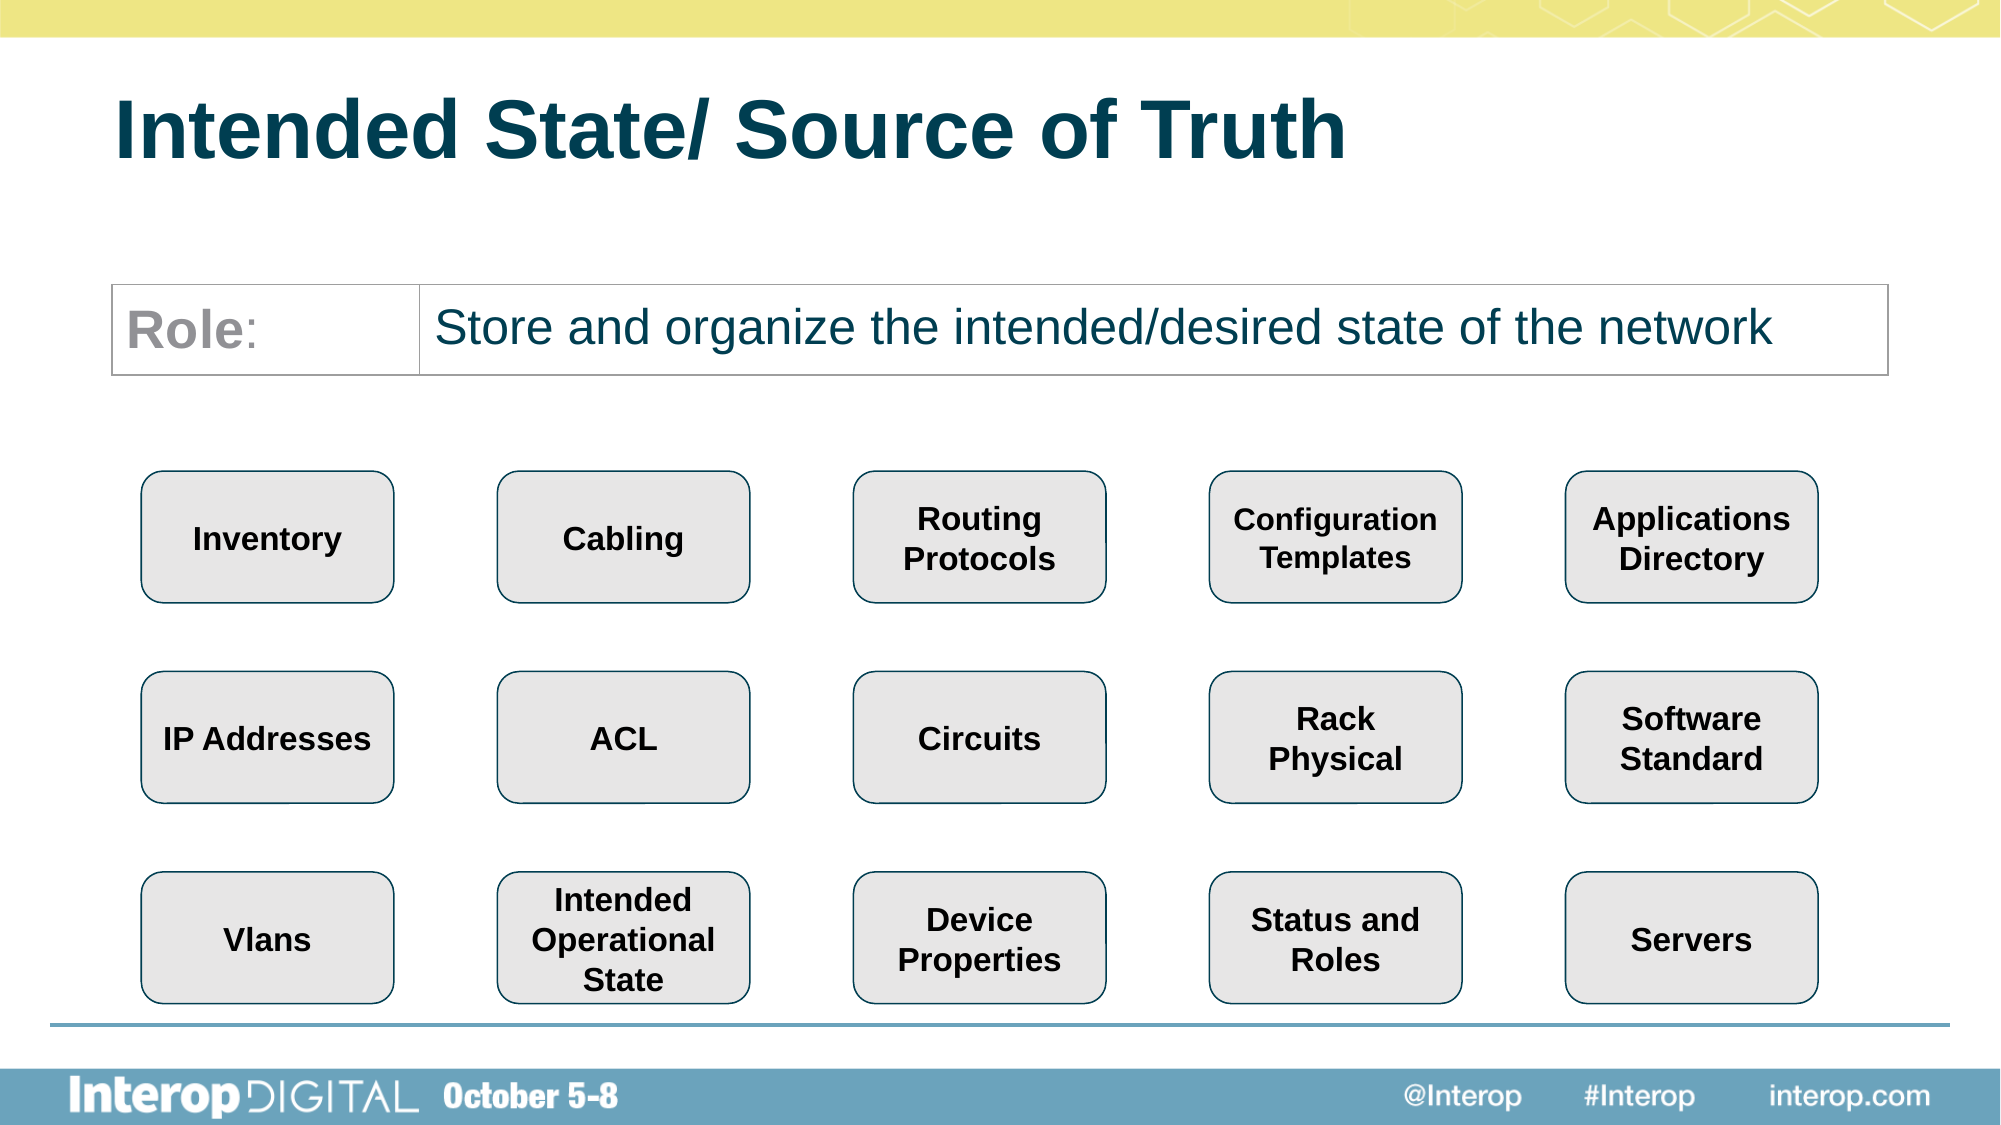

# Intended State/ Source of Truth
| Role: | Store and organize the intended/desired state of the network |
| --- | --- |
Inventory
Cabling
Routing Protocols
Configuration Templates
Applications
Directory
IP Addresses
ACL
Circuits
Rack
Physical
Software Standard
Vlans
Intended Operational State
Device Properties
Status and Roles
Servers